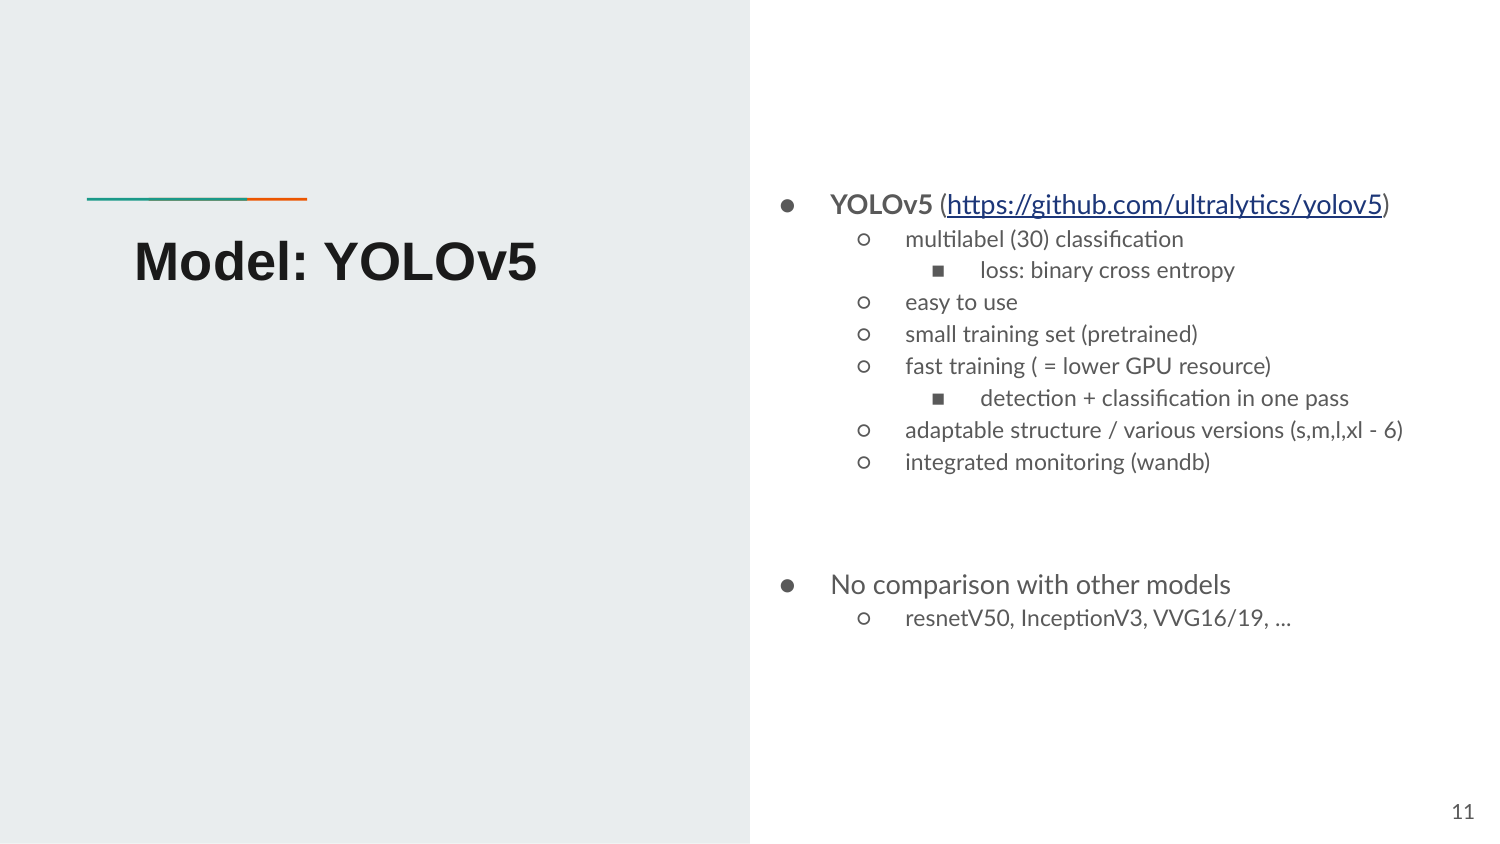

YOLOv5 (https://github.com/ultralytics/yolov5)
multilabel (30) classification
loss: binary cross entropy
easy to use
small training set (pretrained)
fast training ( = lower GPU resource)
detection + classification in one pass
adaptable structure / various versions (s,m,l,xl - 6)
integrated monitoring (wandb)

No comparison with other models
resnetV50, InceptionV3, VVG16/19, ...
# Model: YOLOv5

11